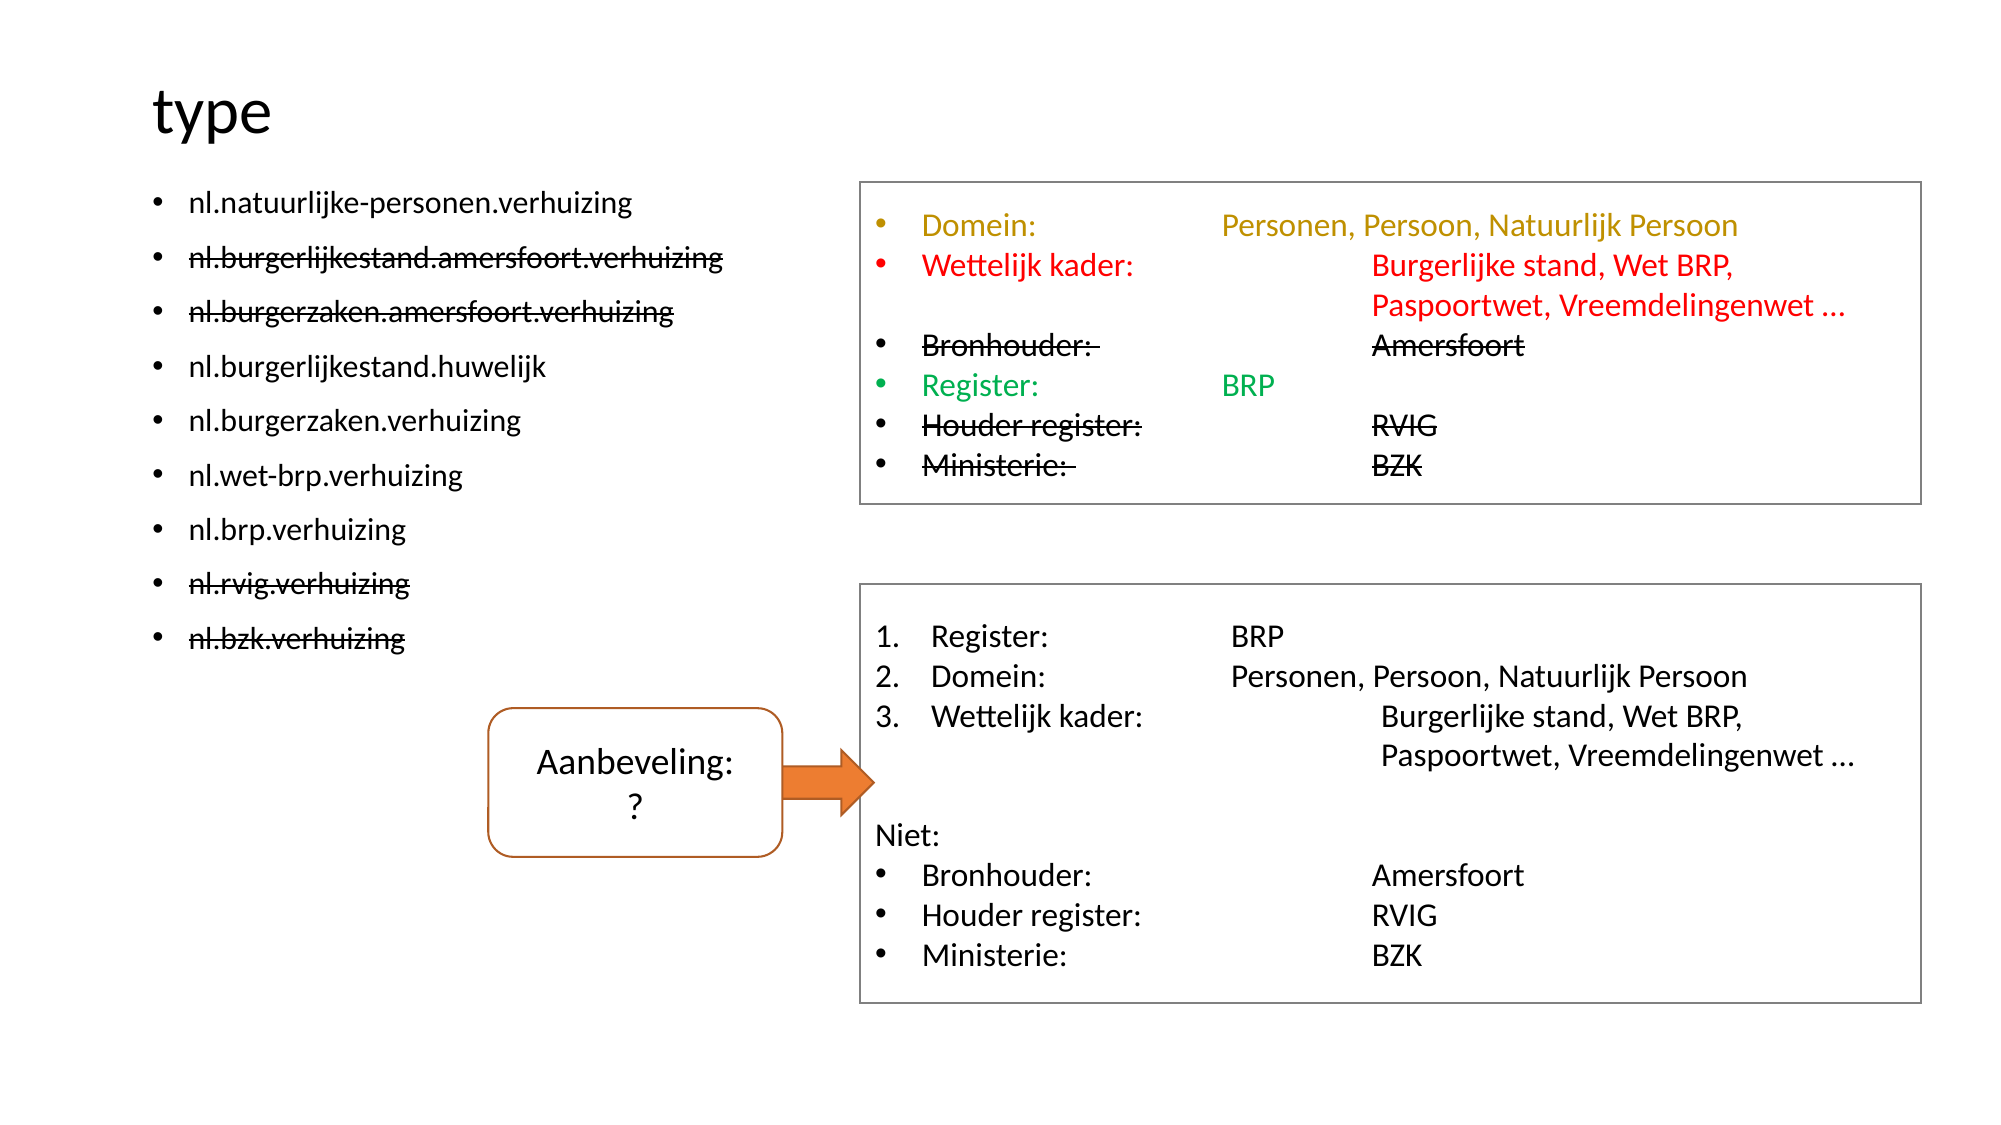

# type
nl.natuurlijke-personen.verhuizing
nl.burgerlijkestand.amersfoort.verhuizing
nl.burgerzaken.amersfoort.verhuizing
nl.burgerlijkestand.huwelijk
nl.burgerzaken.verhuizing
nl.wet-brp.verhuizing
nl.brp.verhuizing
nl.rvig.verhuizing
nl.bzk.verhuizing

Domein: 		Personen, Persoon, Natuurlijk Persoon
Wettelijk kader: 		Burgerlijke stand, Wet BRP,
			Paspoortwet, Vreemdelingenwet …
Bronhouder: 		Amersfoort
Register: 		BRP
Houder register:		RVIG
Ministerie: 		BZK
Register: 		BRP
Domein: 		Personen, Persoon, Natuurlijk Persoon
Wettelijk kader: 		Burgerlijke stand, Wet BRP,
			Paspoortwet, Vreemdelingenwet …

Niet:
Bronhouder: 		Amersfoort
Houder register:		RVIG
Ministerie: 		BZK
Aanbeveling:
?